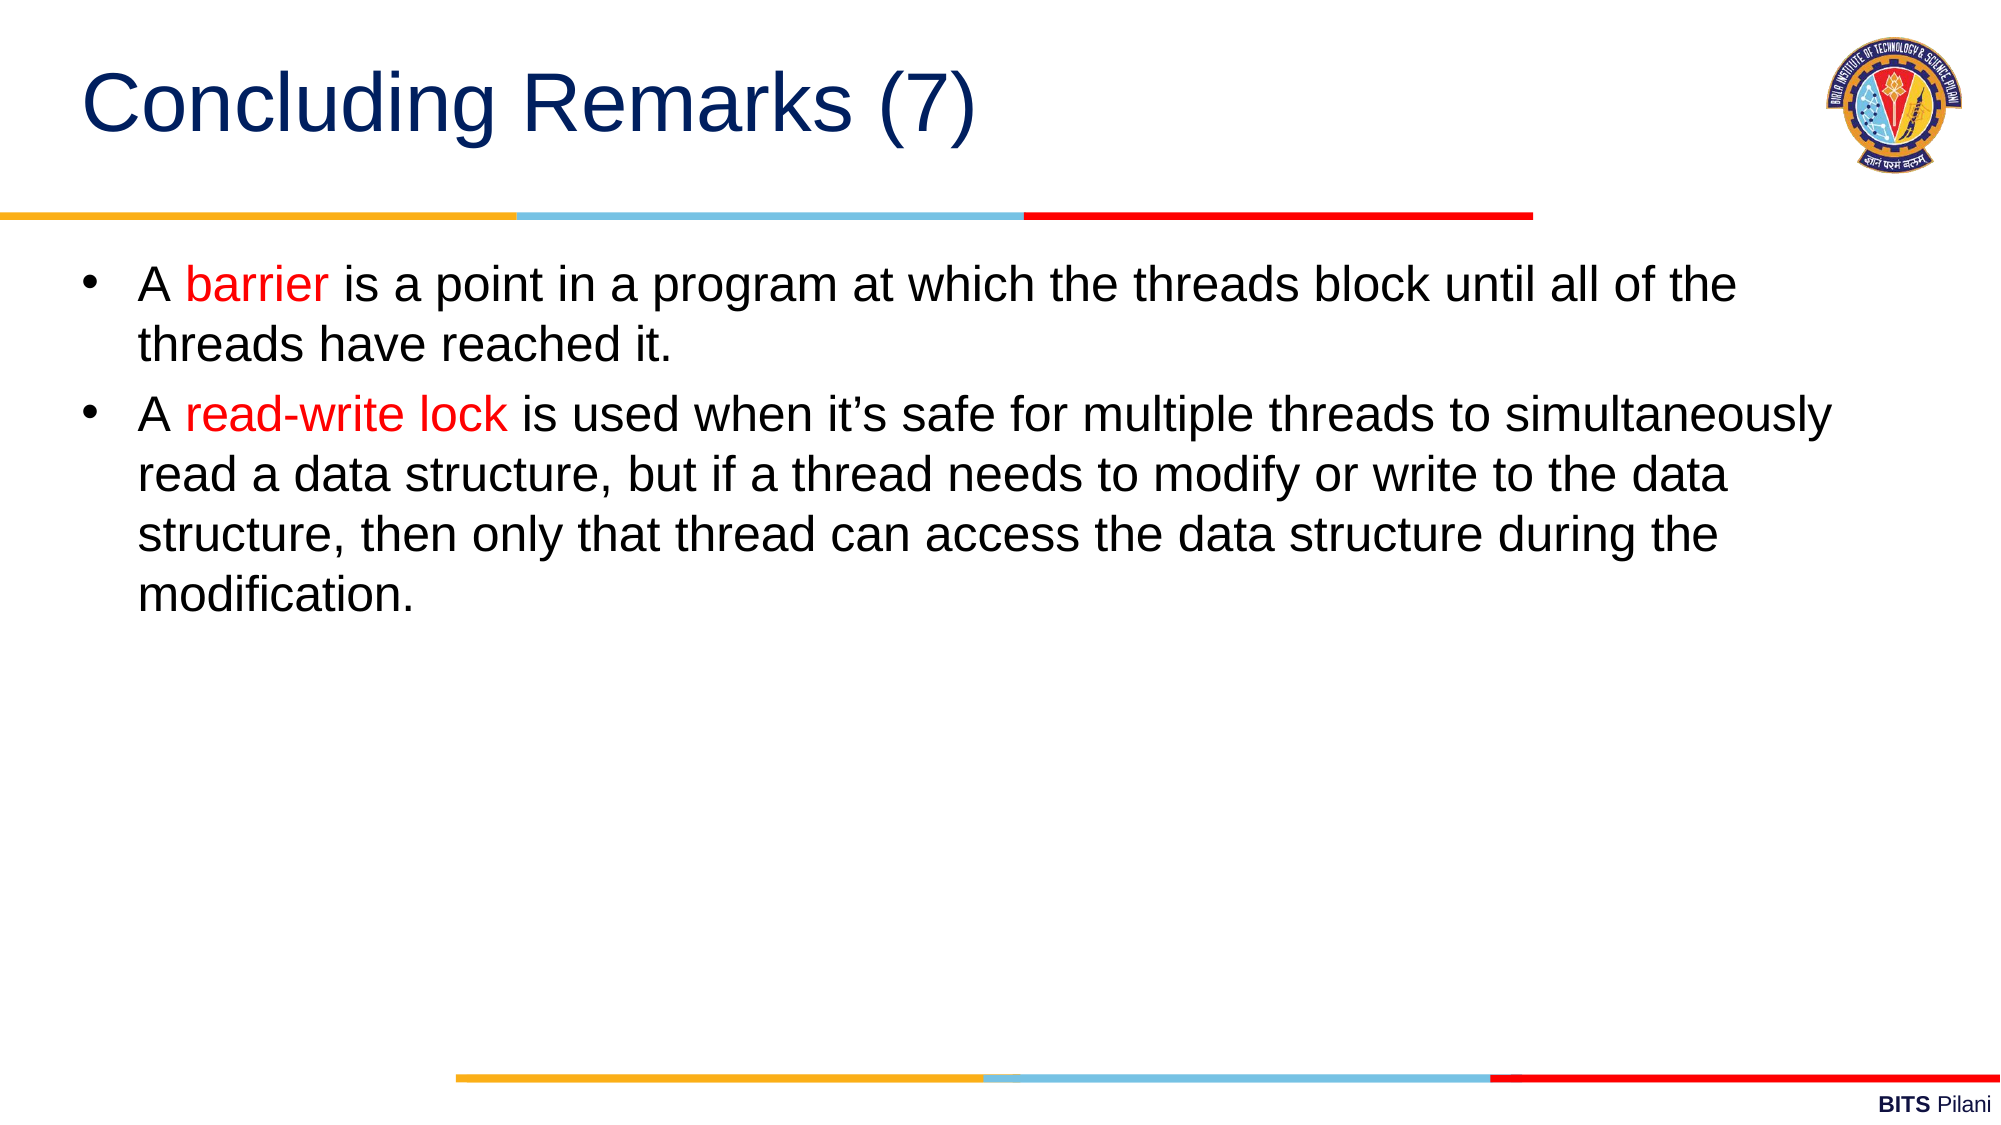

# Concluding Remarks (7)
A barrier is a point in a program at which the threads block until all of the threads have reached it.
A read-write lock is used when it’s safe for multiple threads to simultaneously read a data structure, but if a thread needs to modify or write to the data structure, then only that thread can access the data structure during the modification.
BITS Pilani